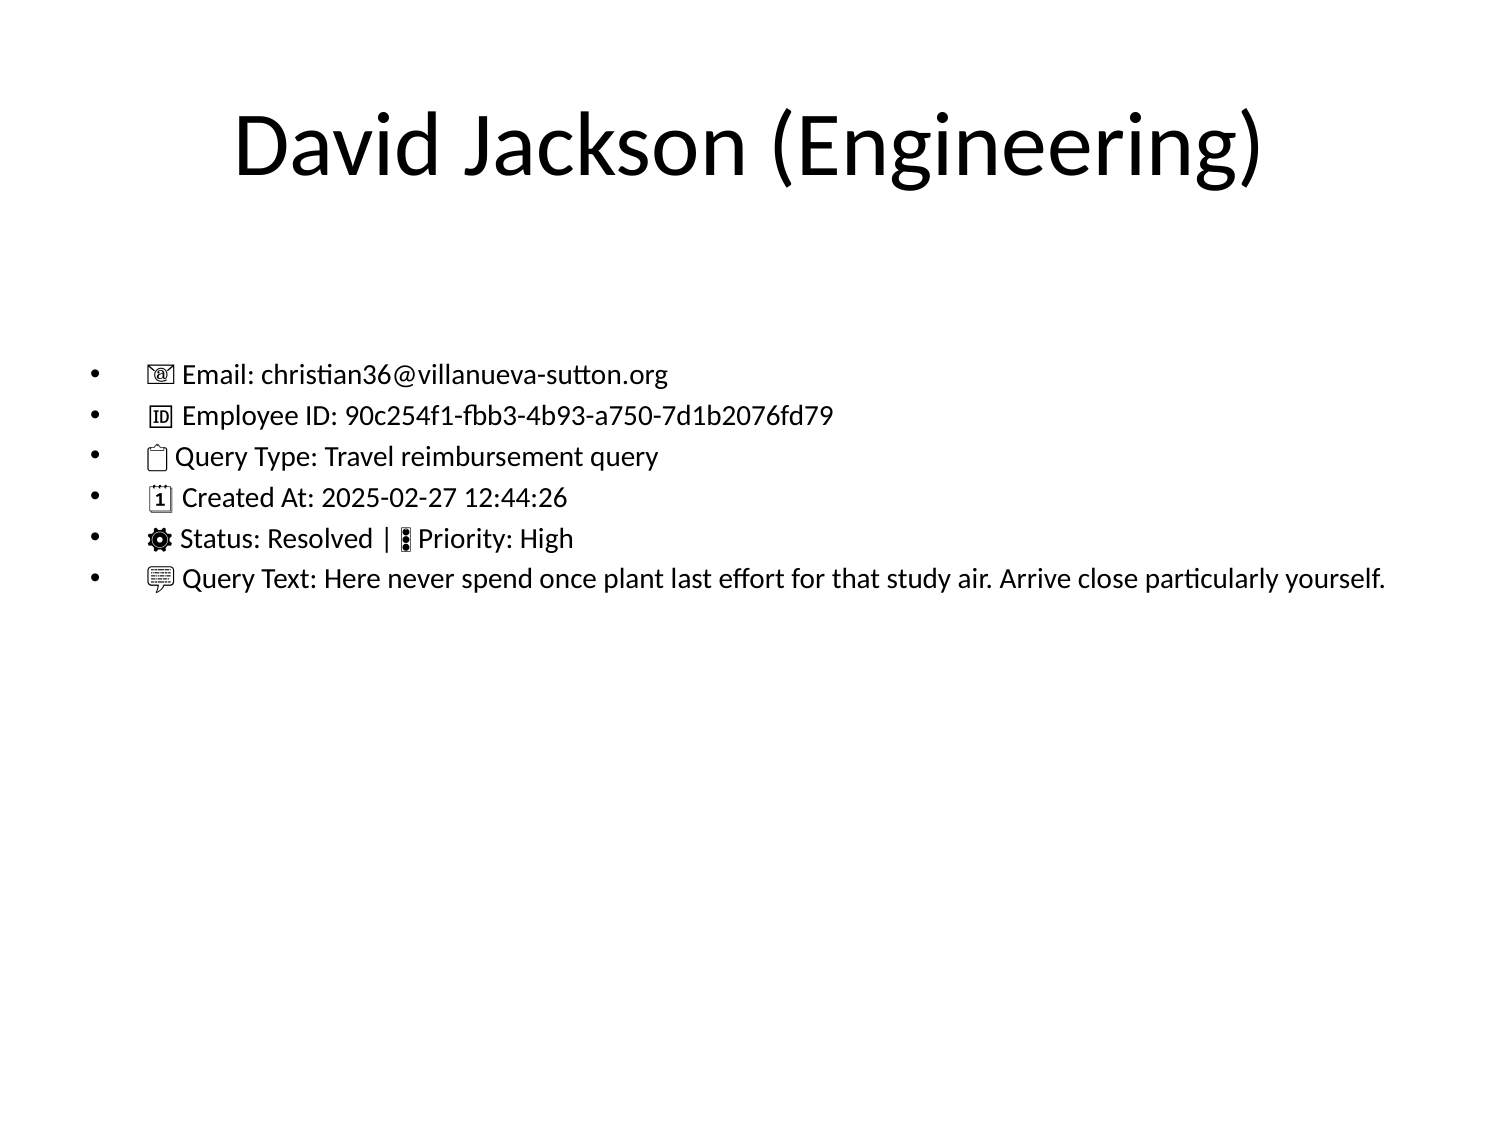

# David Jackson (Engineering)

📧 Email: christian36@villanueva-sutton.org
🆔 Employee ID: 90c254f1-fbb3-4b93-a750-7d1b2076fd79
📋 Query Type: Travel reimbursement query
🗓 Created At: 2025-02-27 12:44:26
⚙ Status: Resolved | 🚦 Priority: High
💬 Query Text: Here never spend once plant last effort for that study air. Arrive close particularly yourself.